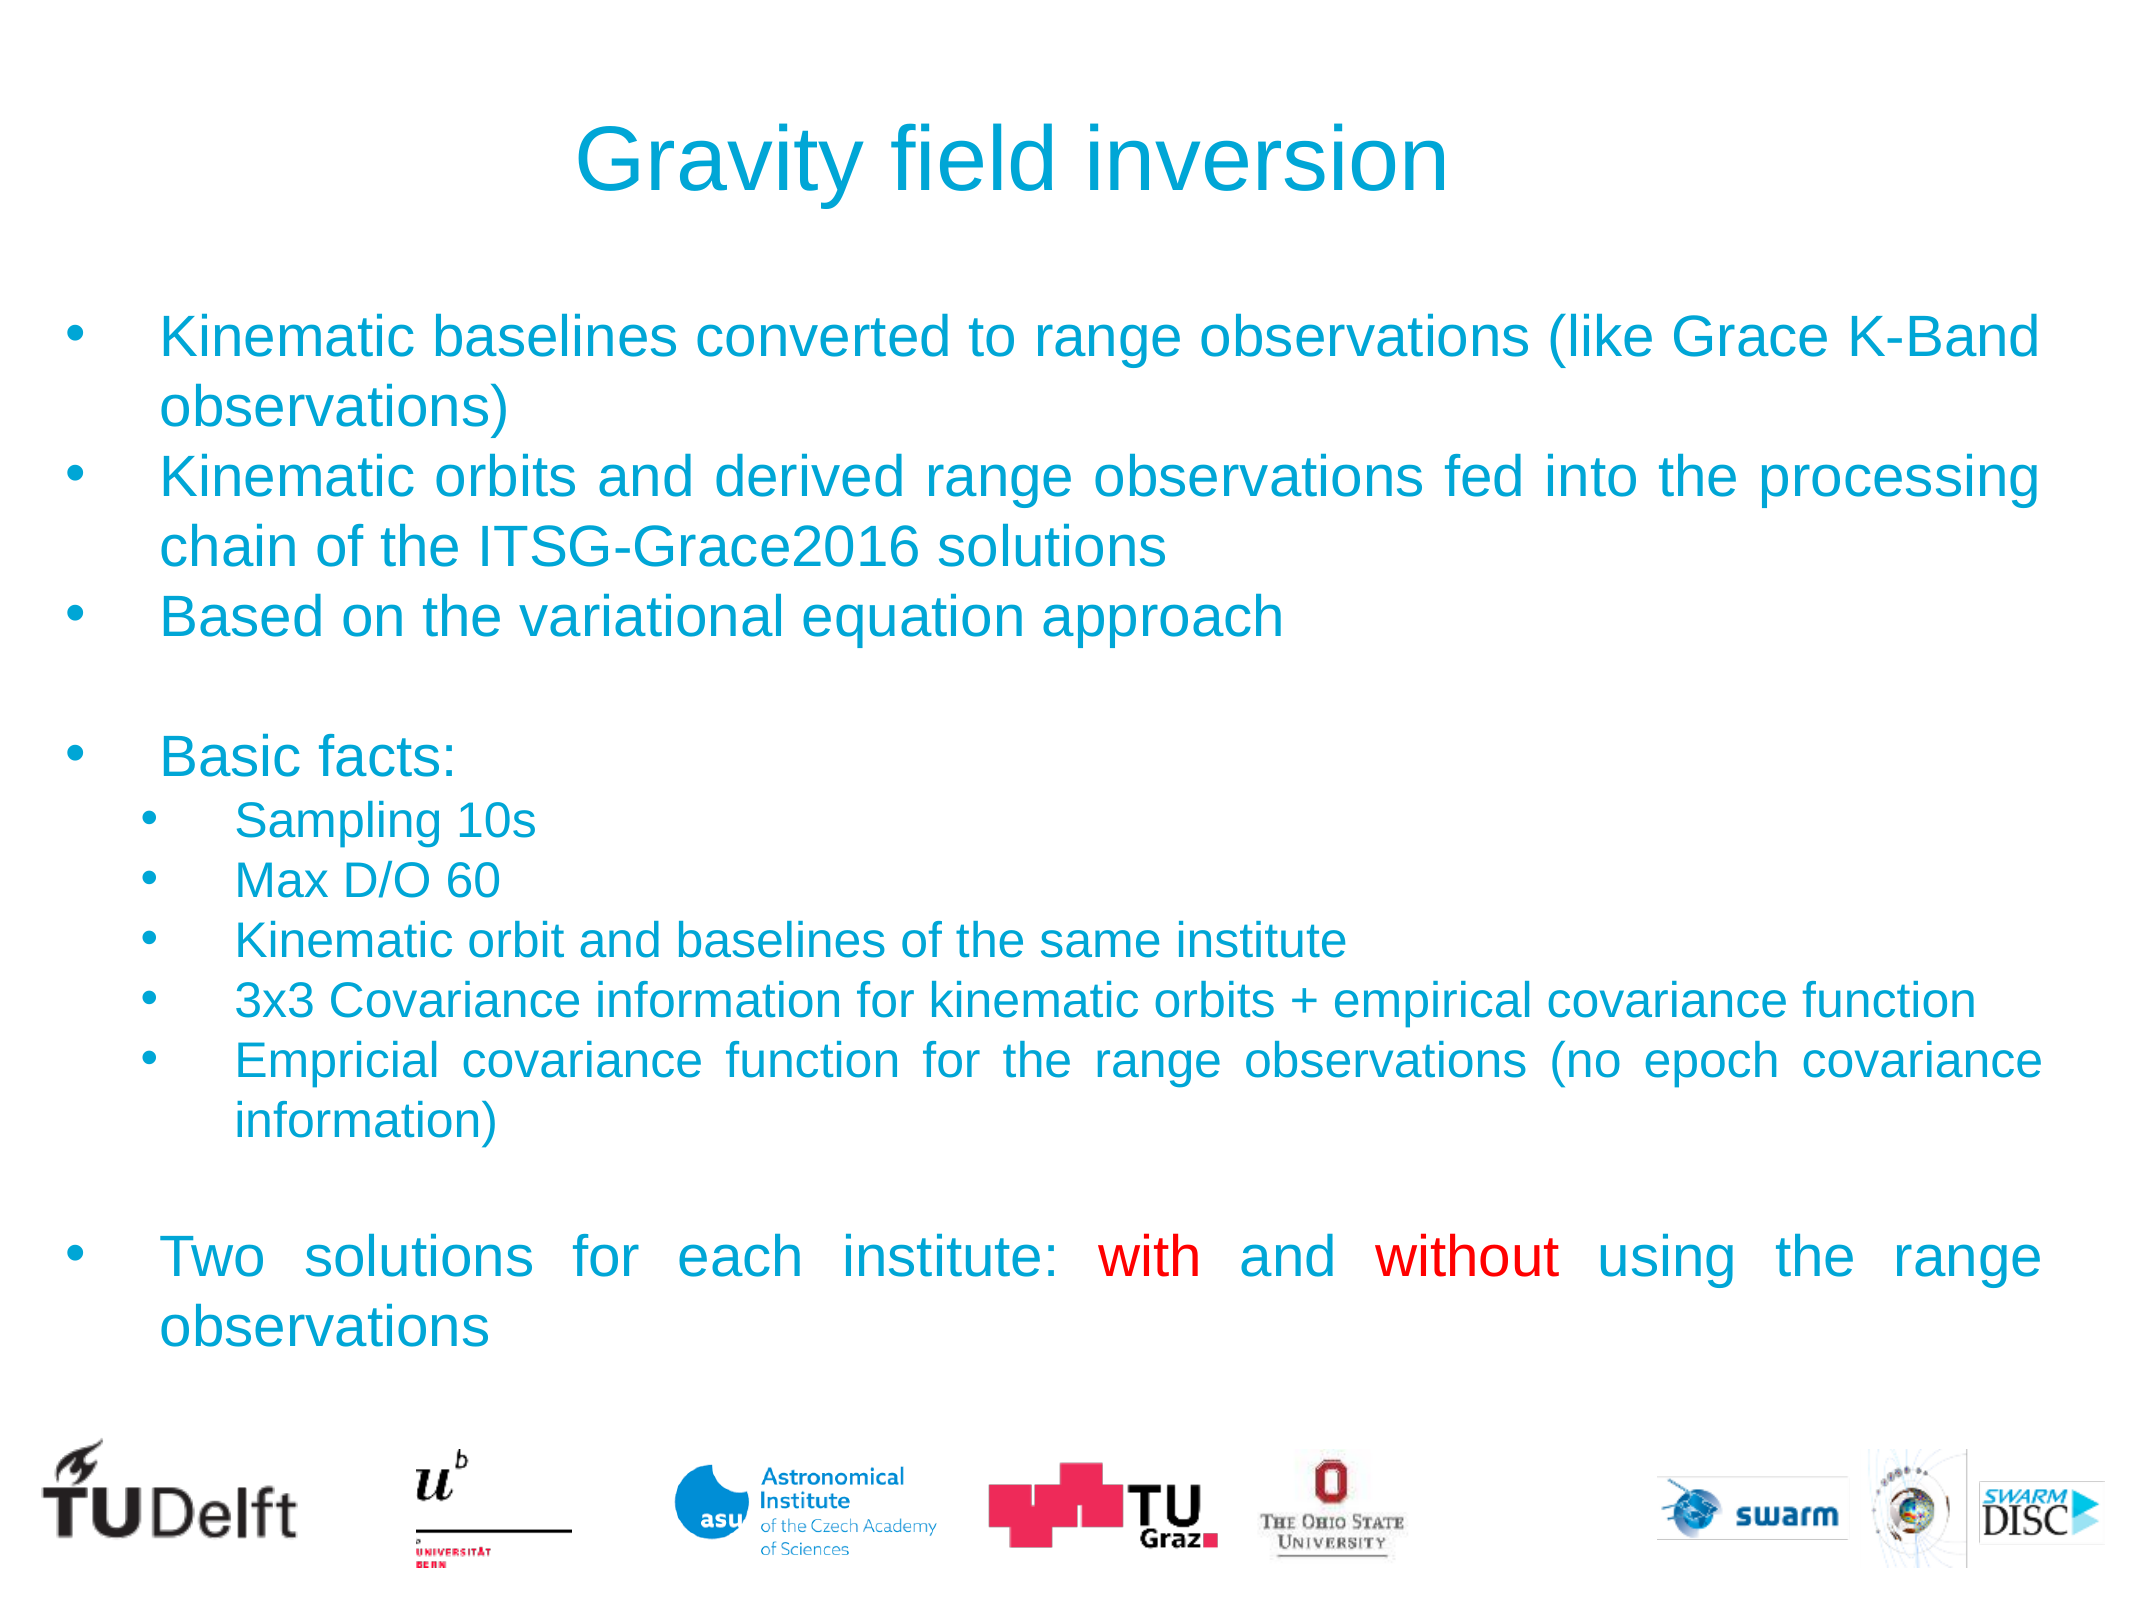

Gravity field inversion

Kinematic baselines converted to range observations (like Grace K-Band observations)
Kinematic orbits and derived range observations fed into the processing chain of the ITSG-Grace2016 solutions
Based on the variational equation approach

Basic facts:
Sampling 10s
Max D/O 60
Kinematic orbit and baselines of the same institute
3x3 Covariance information for kinematic orbits + empirical covariance function
Empricial covariance function for the range observations (no epoch covariance information)

Two solutions for each institute: with and without using the range observations